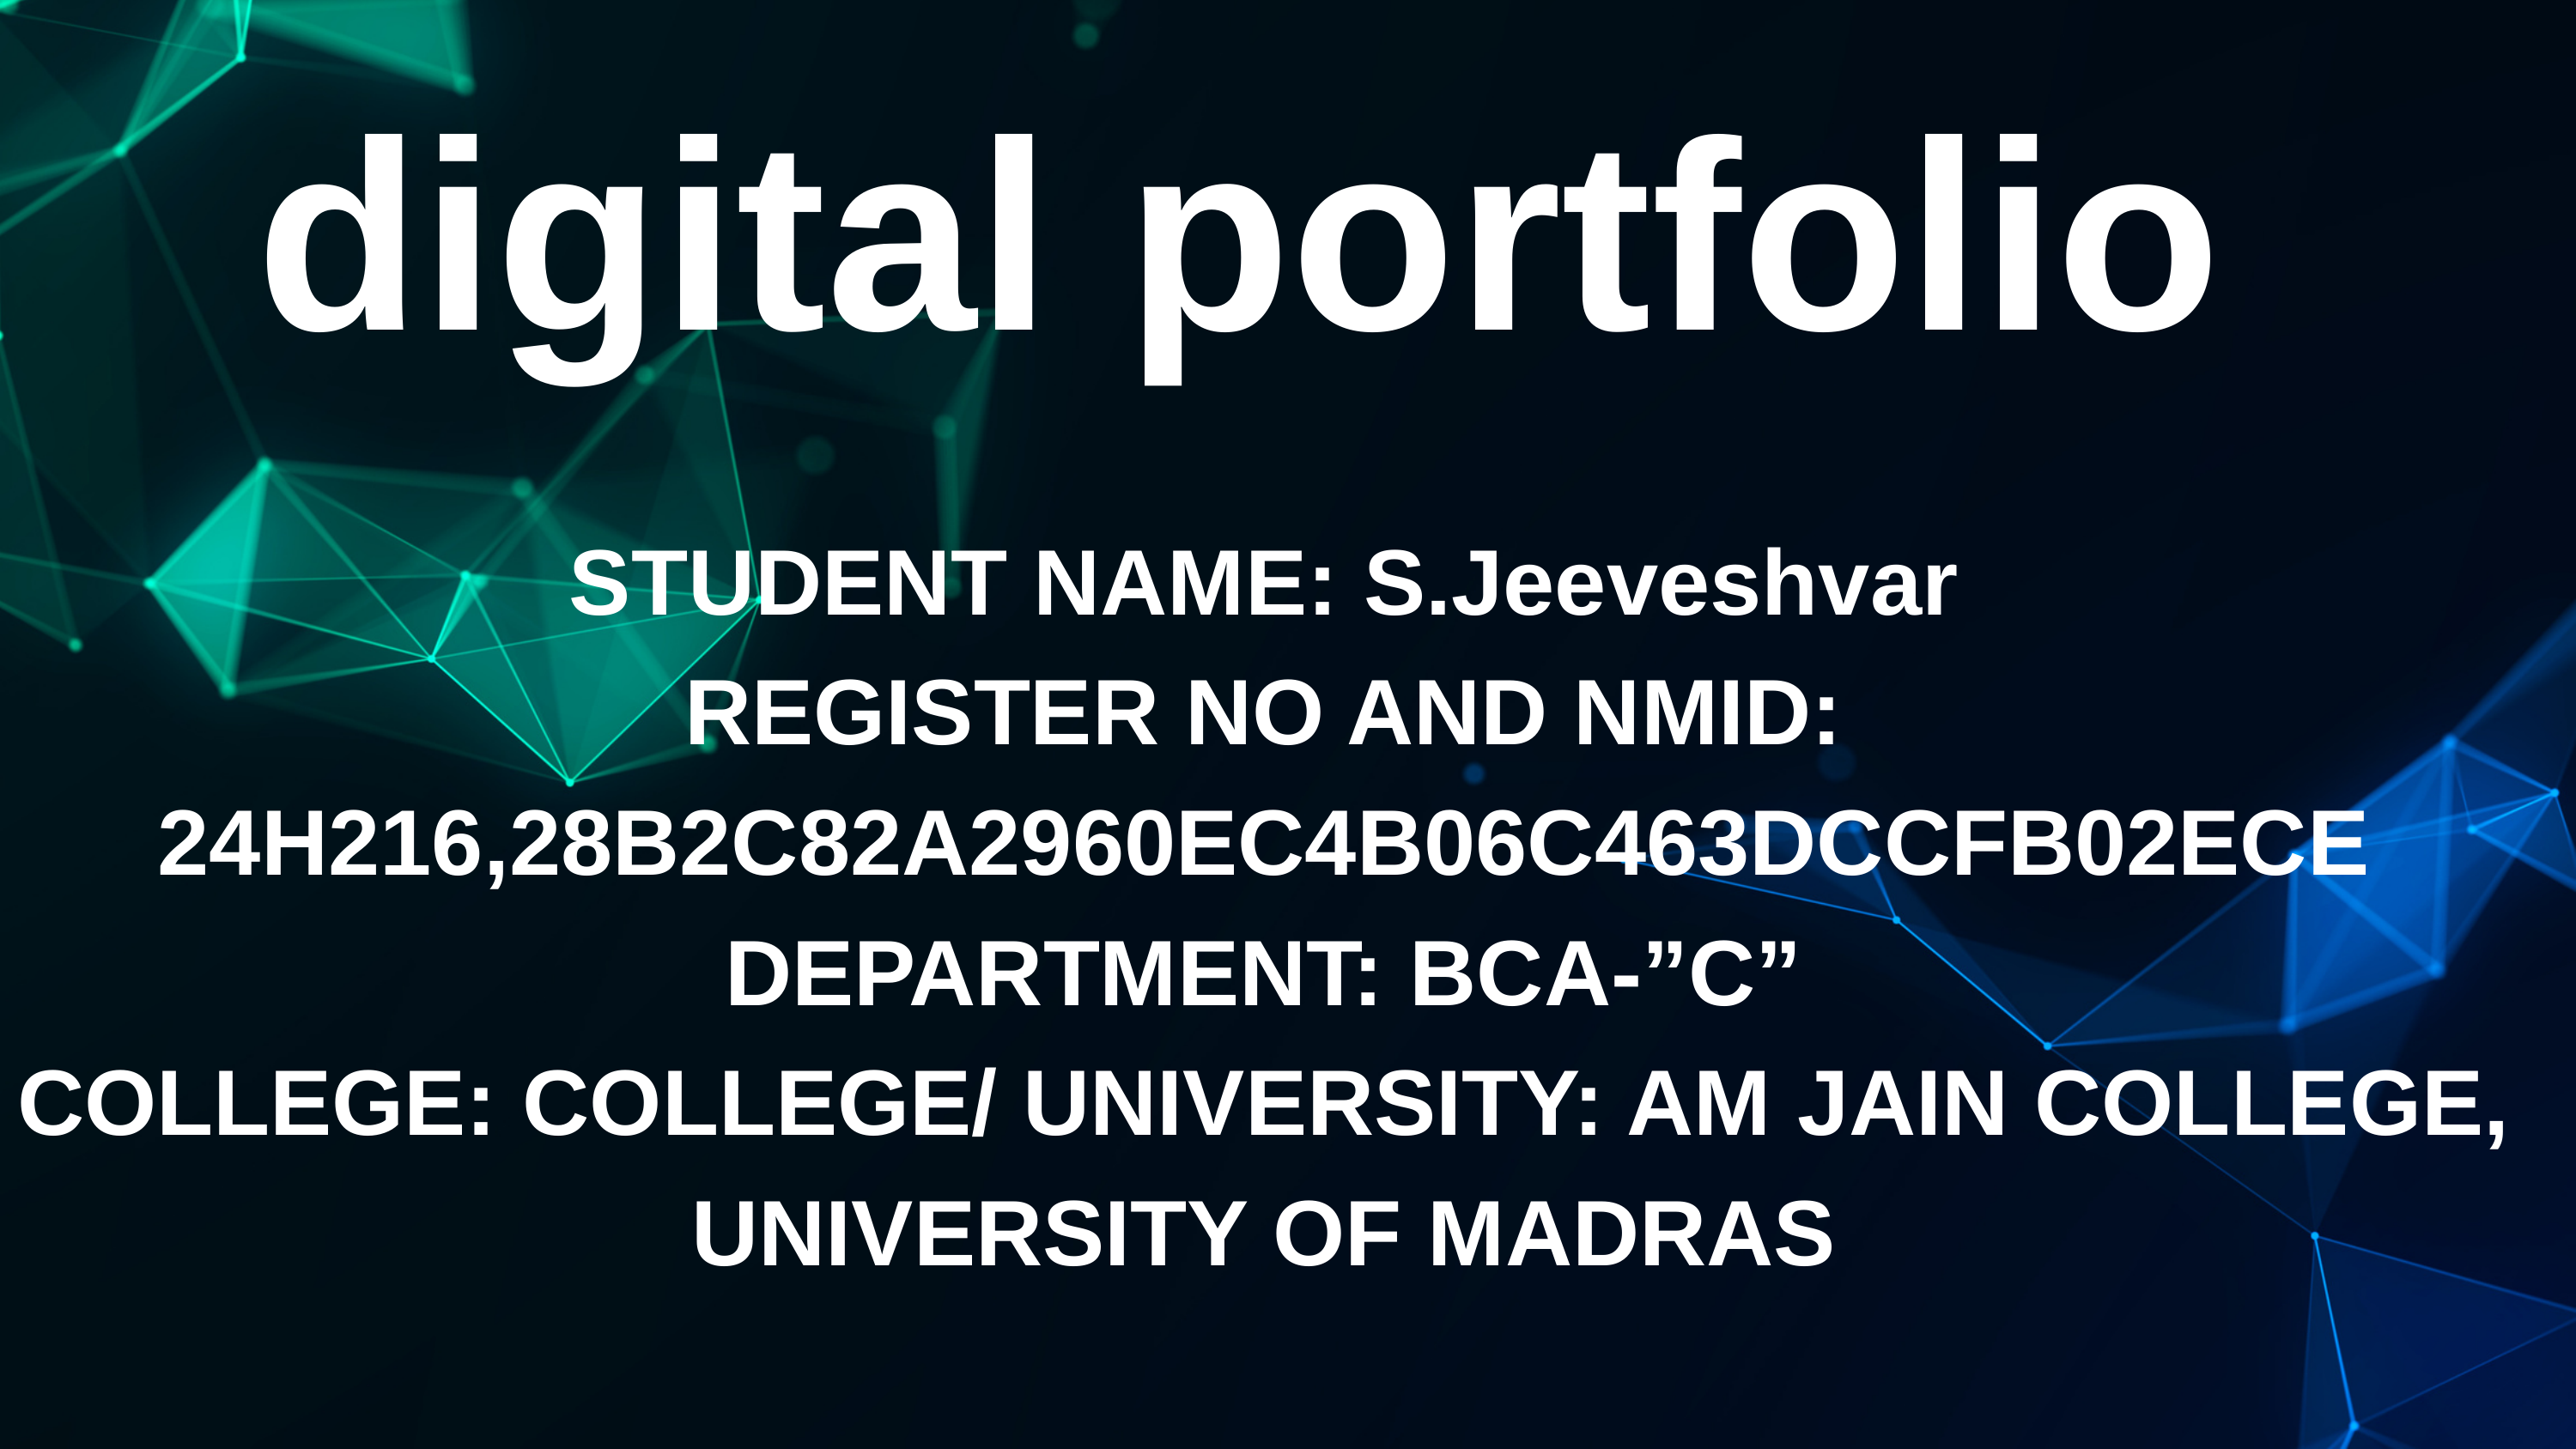

digital portfolio
STUDENT NAME: S.Jeeveshvar
REGISTER NO AND NMID: 24H216,28B2C82A2960EC4B06C463DCCFB02ECE
DEPARTMENT: BCA-”C”
COLLEGE: COLLEGE/ UNIVERSITY: AM JAIN COLLEGE, UNIVERSITY OF MADRAS